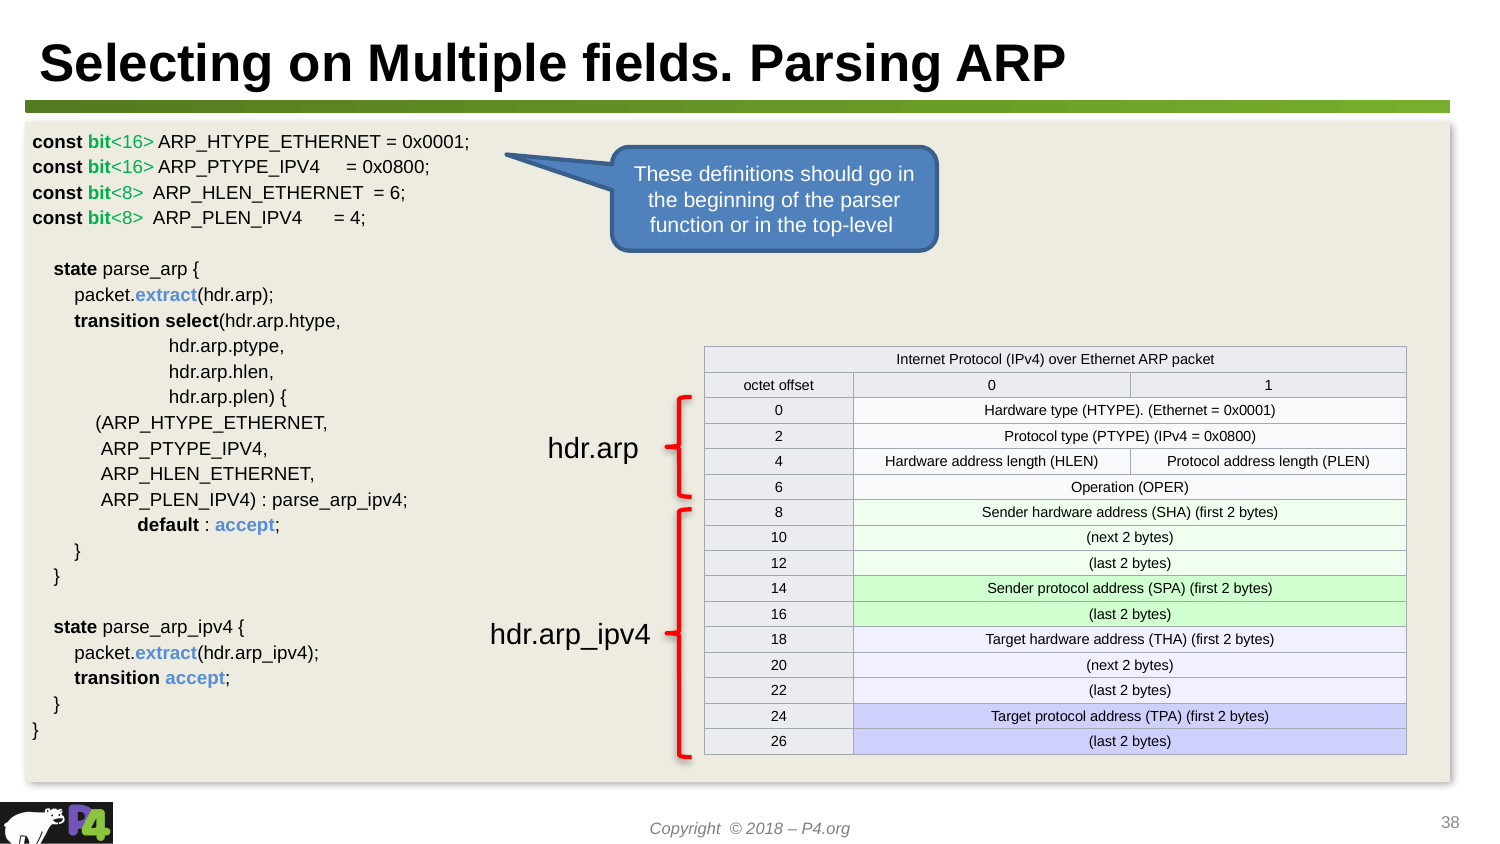

# Selecting on Multiple fields. Parsing ARP
const bit<16> ARP_HTYPE_ETHERNET = 0x0001;
const bit<16> ARP_PTYPE_IPV4     = 0x0800;
const bit<8>  ARP_HLEN_ETHERNET  = 6;
const bit<8>  ARP_PLEN_IPV4      = 4;

    state parse_arp {
        packet.extract(hdr.arp);
        transition select(hdr.arp.htype,
                          hdr.arp.ptype,
                          hdr.arp.hlen,
                          hdr.arp.plen) {
            (ARP_HTYPE_ETHERNET,
             ARP_PTYPE_IPV4,
             ARP_HLEN_ETHERNET,
             ARP_PLEN_IPV4) : parse_arp_ipv4;
                    default : accept;
        }
    }

    state parse_arp_ipv4 {
        packet.extract(hdr.arp_ipv4);
        transition accept;
    }
}
These definitions should go in the beginning of the parser function or in the top-level
| Internet Protocol (IPv4) over Ethernet ARP packet |  |  |
| --- | --- | --- |
| octet offset | 0 | 1 |
| 0 | Hardware type (HTYPE). (Ethernet = 0x0001) |  |
| 2 | Protocol type (PTYPE) (IPv4 = 0x0800) |  |
| 4 | Hardware address length (HLEN) | Protocol address length (PLEN) |
| 6 | Operation (OPER) |  |
| 8 | Sender hardware address (SHA) (first 2 bytes) |  |
| 10 | (next 2 bytes) |  |
| 12 | (last 2 bytes) |  |
| 14 | Sender protocol address (SPA) (first 2 bytes) |  |
| 16 | (last 2 bytes) |  |
| 18 | Target hardware address (THA) (first 2 bytes) |  |
| 20 | (next 2 bytes) |  |
| 22 | (last 2 bytes) |  |
| 24 | Target protocol address (TPA) (first 2 bytes) |  |
| 26 | (last 2 bytes) |  |

hdr.arp

hdr.arp_ipv4
38